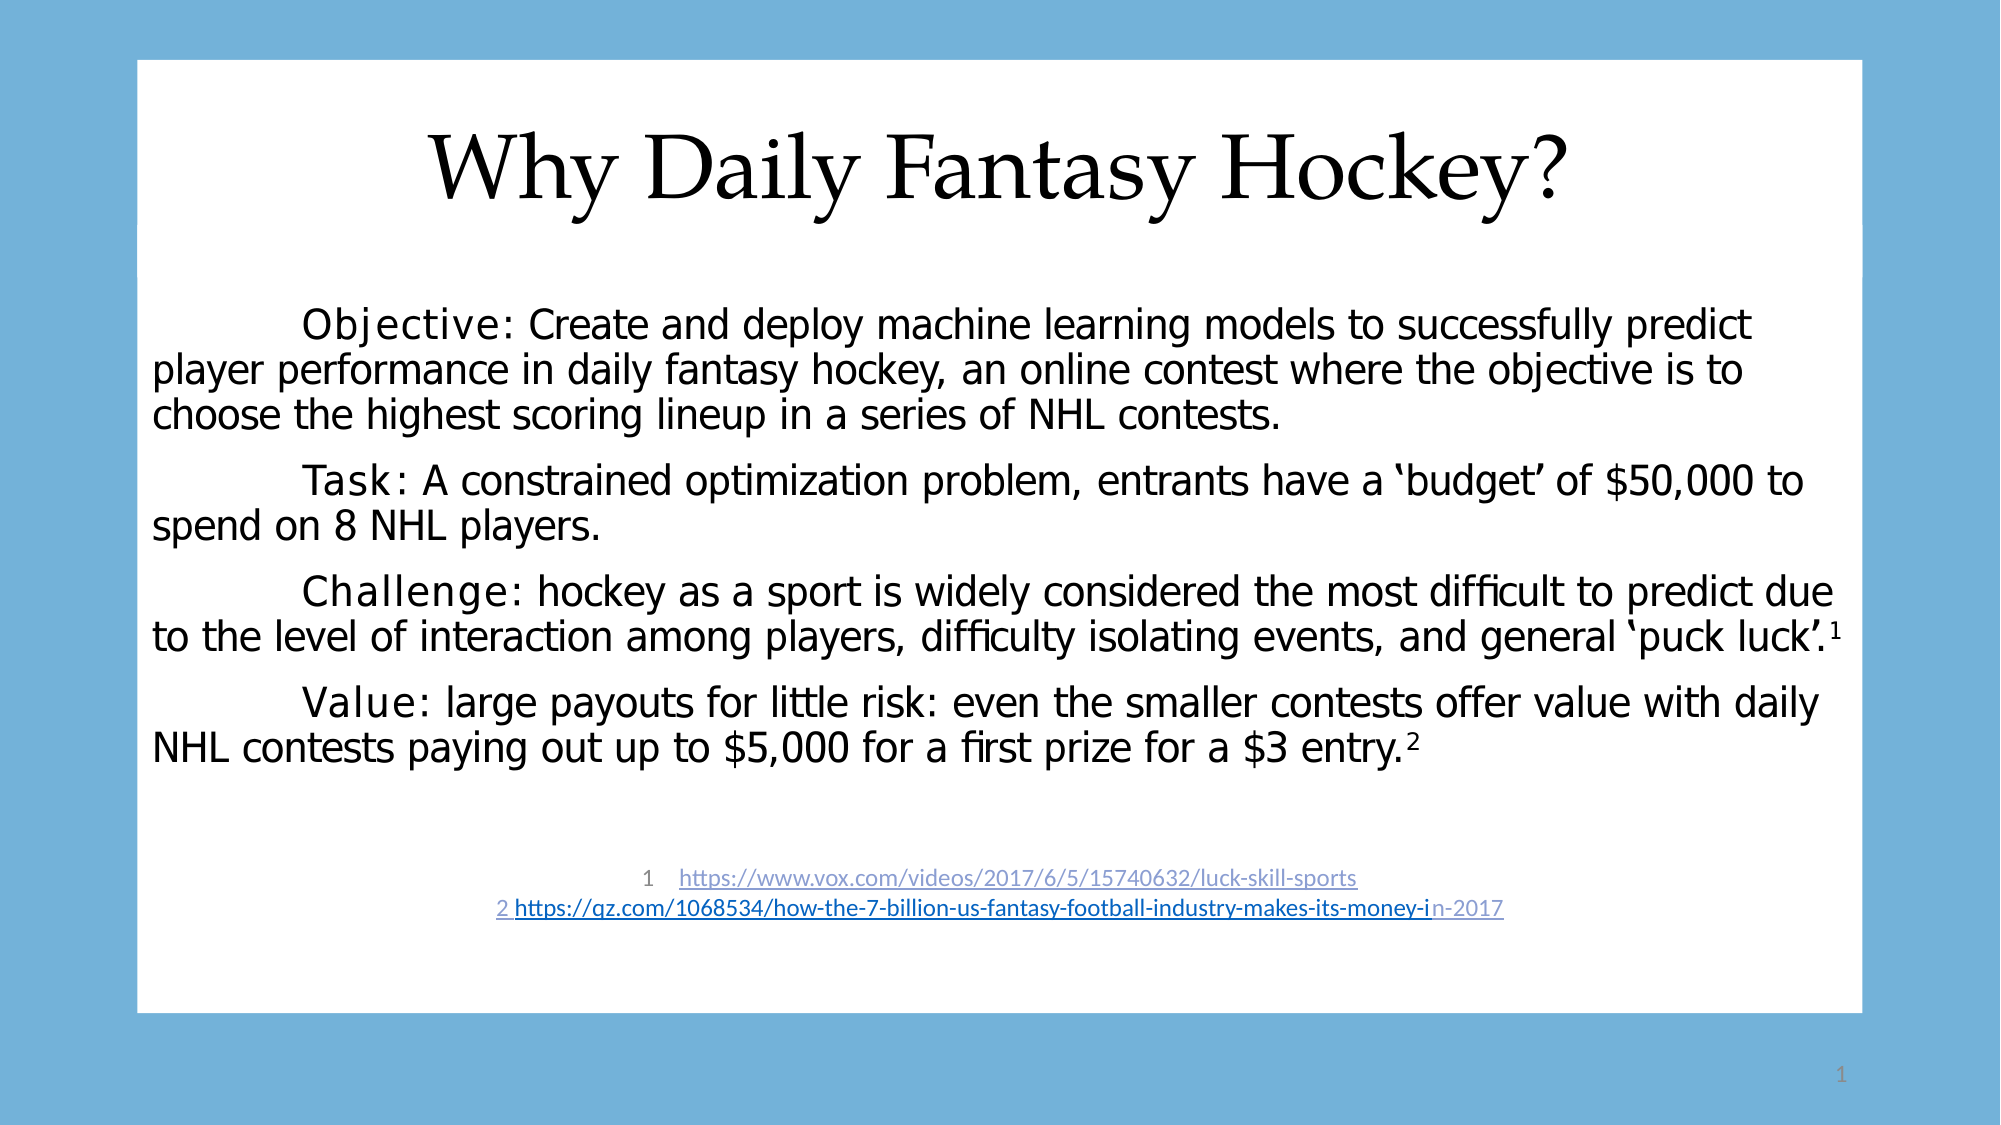

# Why Daily Fantasy Hockey?

	Objective: Create and deploy machine learning models to successfully predict player performance in daily fantasy hockey, an online contest where the objective is to choose the highest scoring lineup in a series of NHL contests.
	Task: A constrained optimization problem, entrants have a ‘budget’ of $50,000 to spend on 8 NHL players.
	Challenge: hockey as a sport is widely considered the most difficult to predict due to the level of interaction among players, difficulty isolating events, and general ‘puck luck’.1
	Value: large payouts for little risk: even the smaller contests offer value with daily NHL contests paying out up to $5,000 for a first prize for a $3 entry.2

https://www.vox.com/videos/2017/6/5/15740632/luck-skill-sports
2 https://qz.com/1068534/how-the-7-billion-us-fantasy-football-industry-makes-its-money-in-2017

1